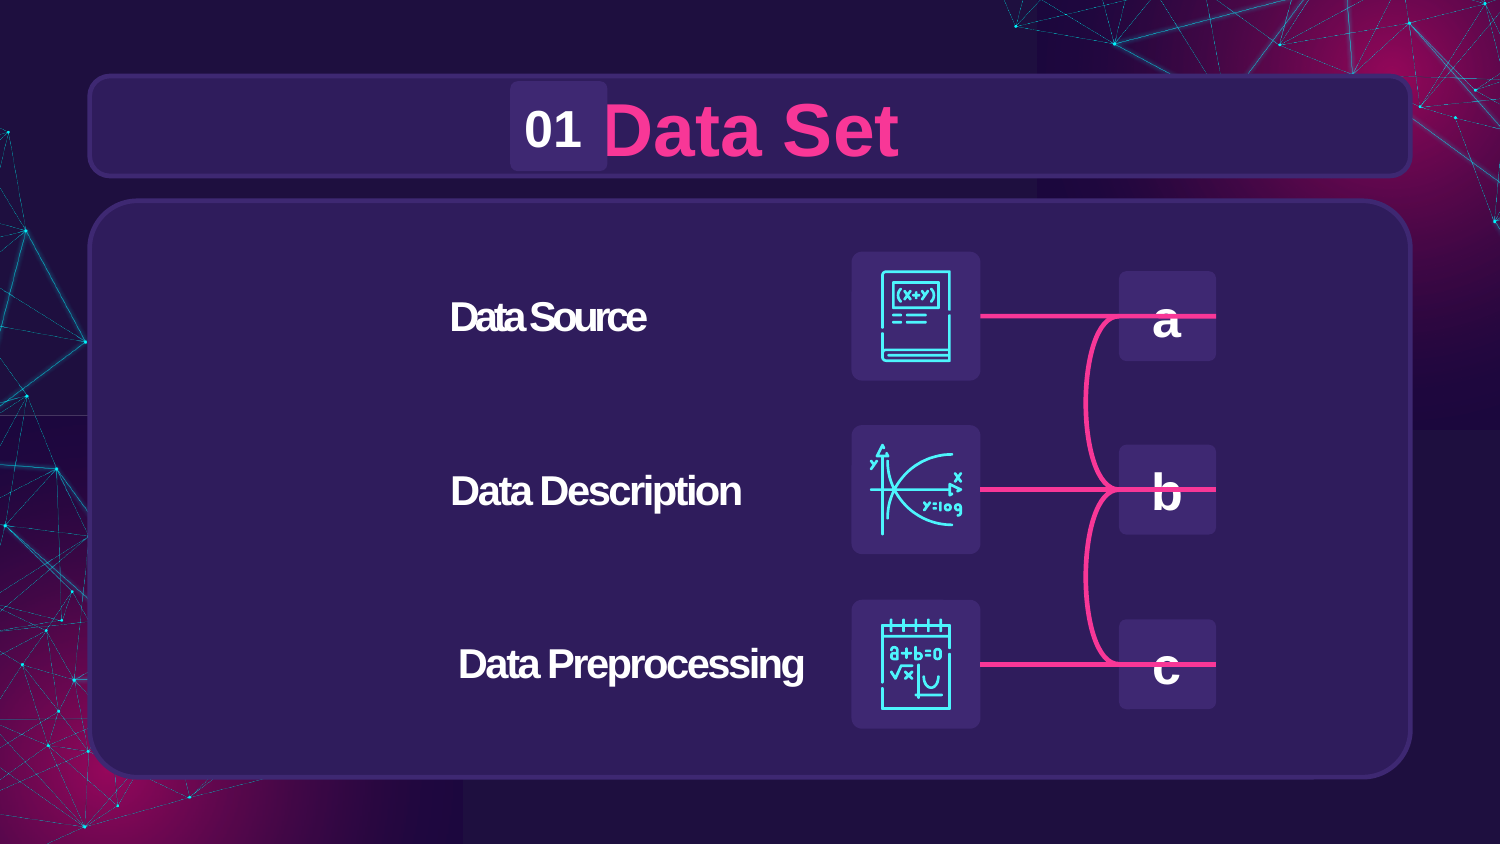

# Data Set
01

a
Data Source

Data Description
b

c
Data Preprocessing